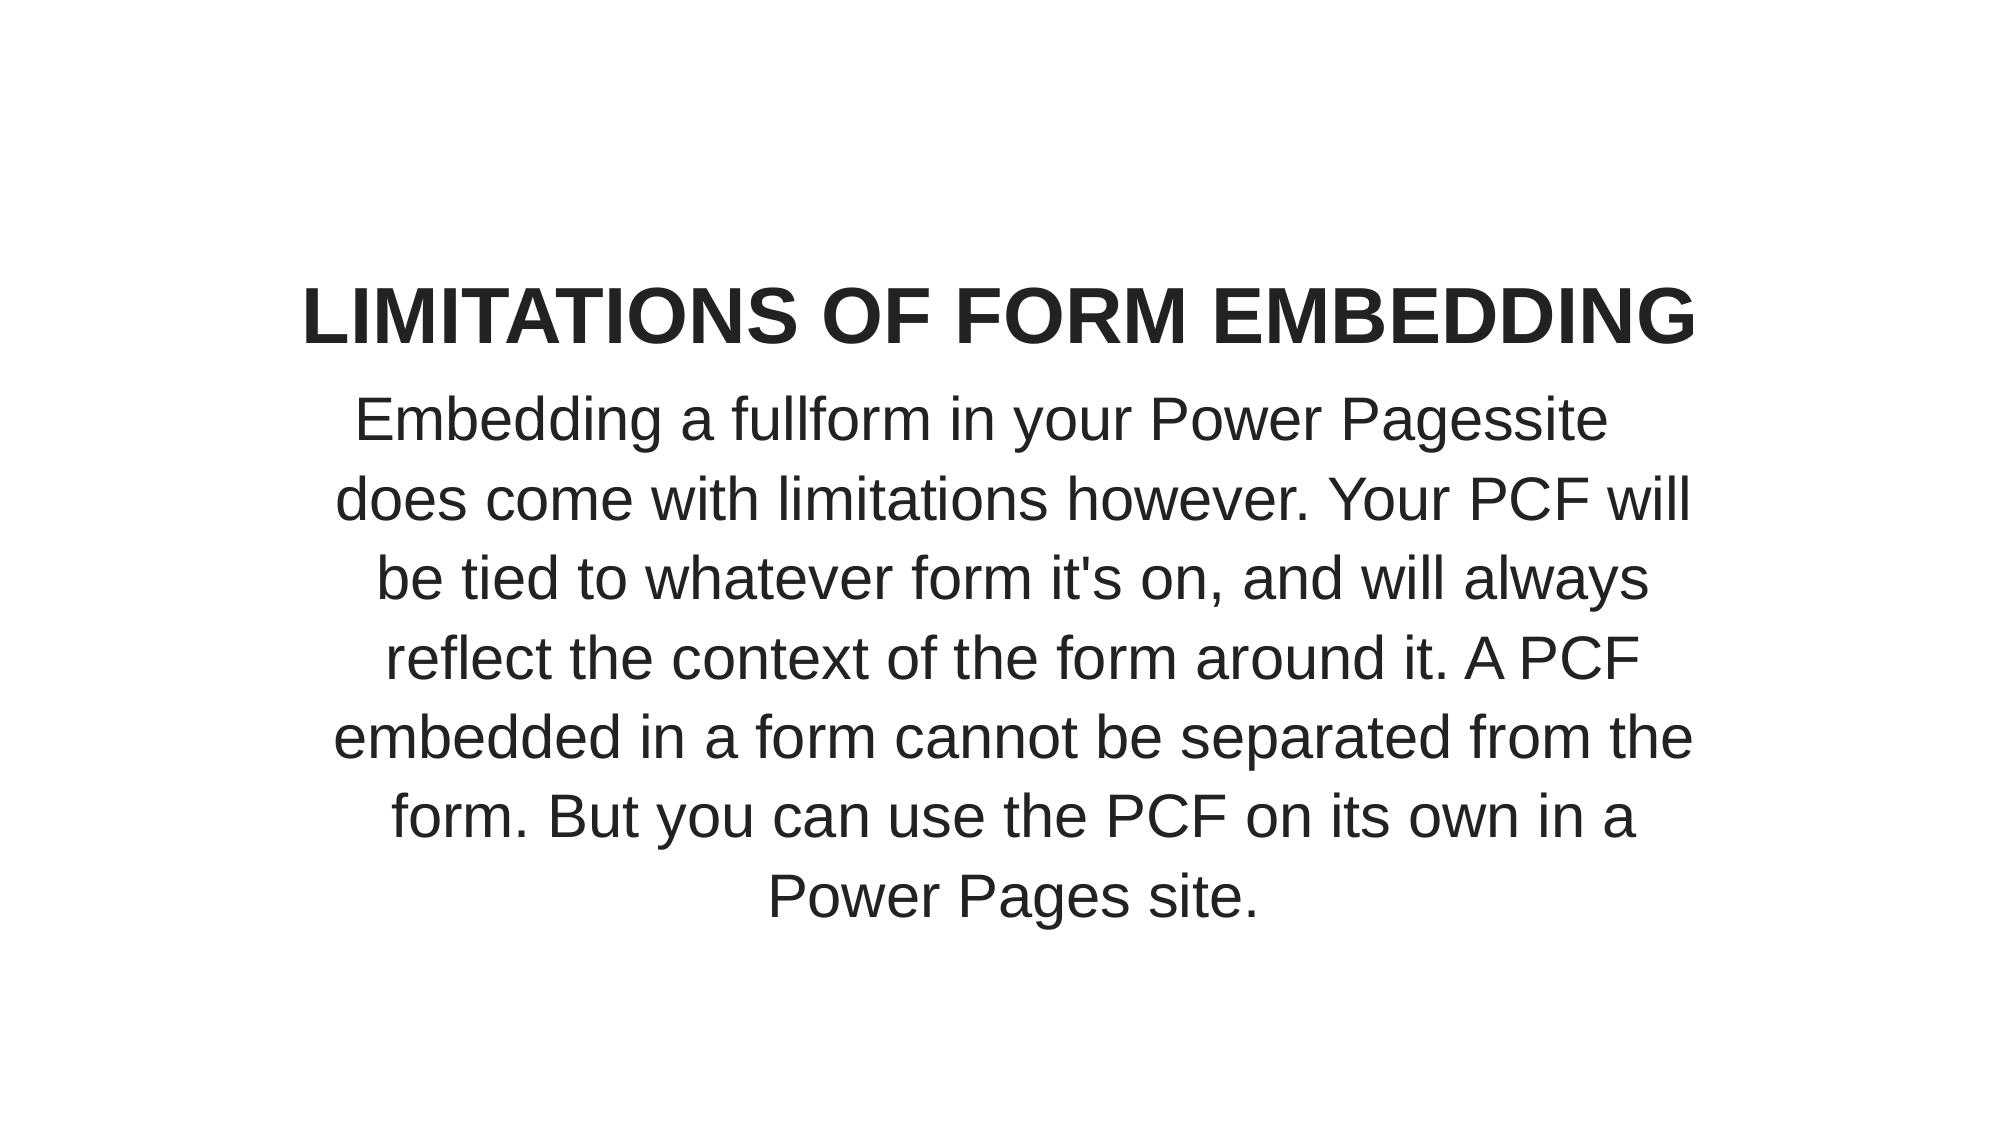

LIMITATIONS OF FORM EMBEDDING

Embedding a fullform in your Power Pagessite
does come with limitations however. Your PCF will be tied to whatever form it's on, and will always reflect the context of the form around it. A PCF embedded in a form cannot be separated from the form. But you can use the PCF on its own in a Power Pages site.